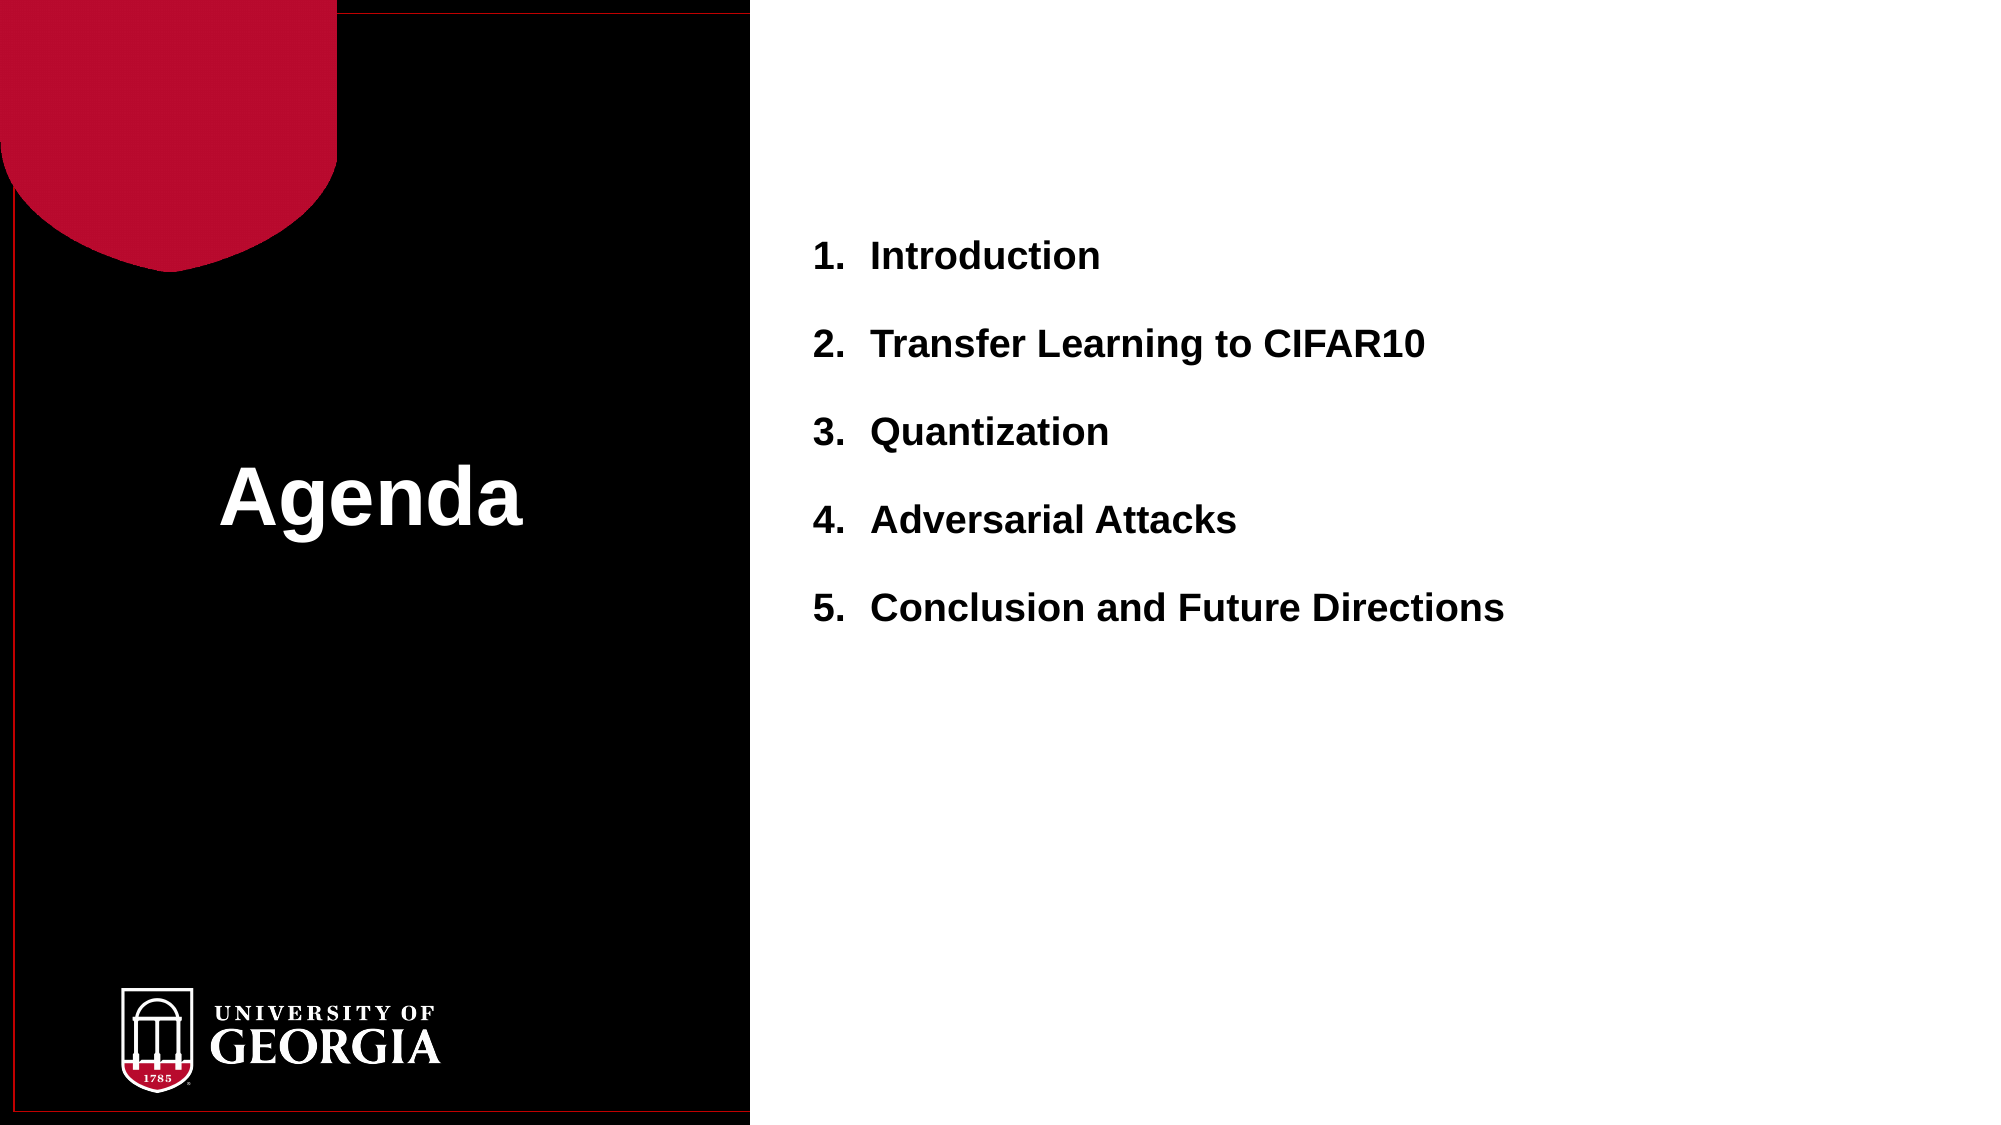

Introduction
Transfer Learning to CIFAR10
Quantization
Adversarial Attacks
Conclusion and Future Directions

Agenda